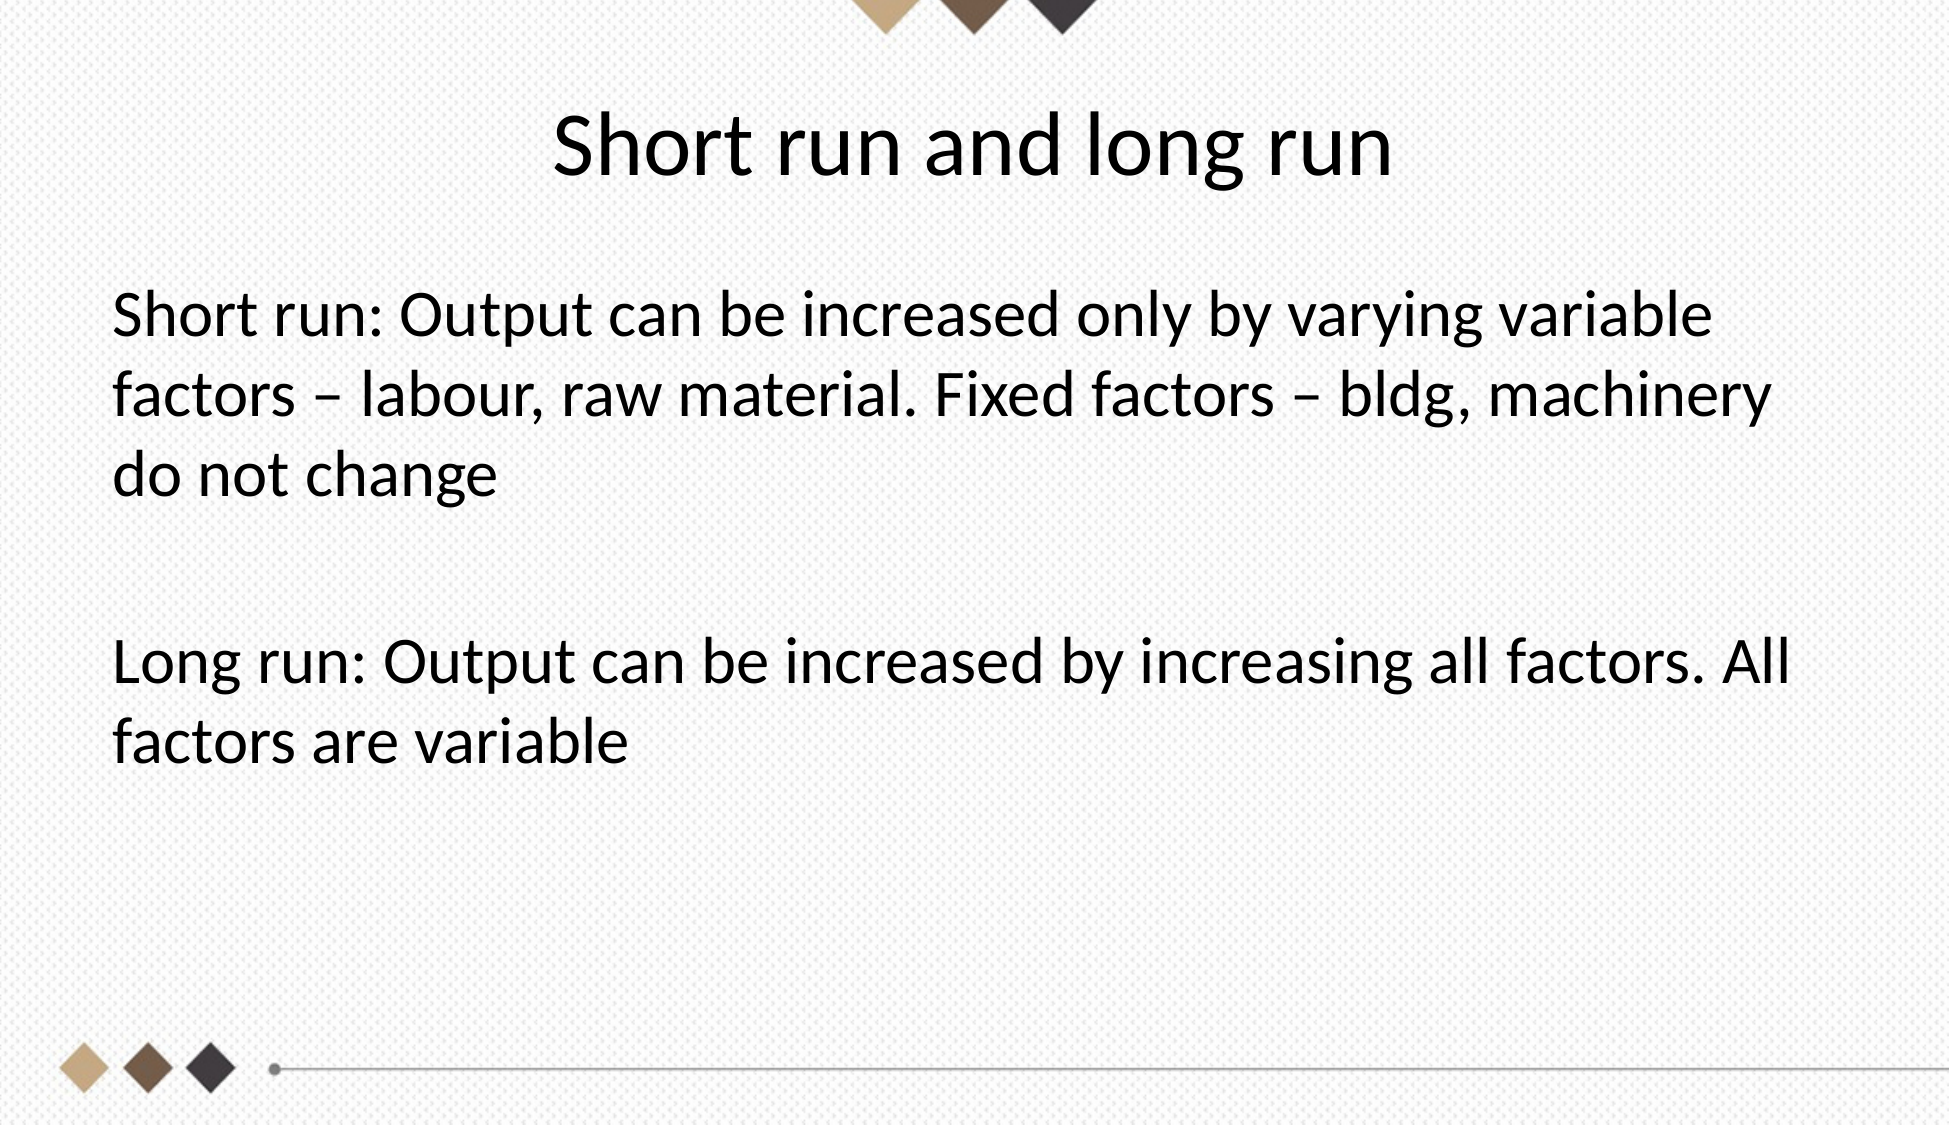

# Short run and long run
Short run: Output can be increased only by varying variable factors – labour, raw material. Fixed factors – bldg, machinery do not change

Long run: Output can be increased by increasing all factors. All factors are variable